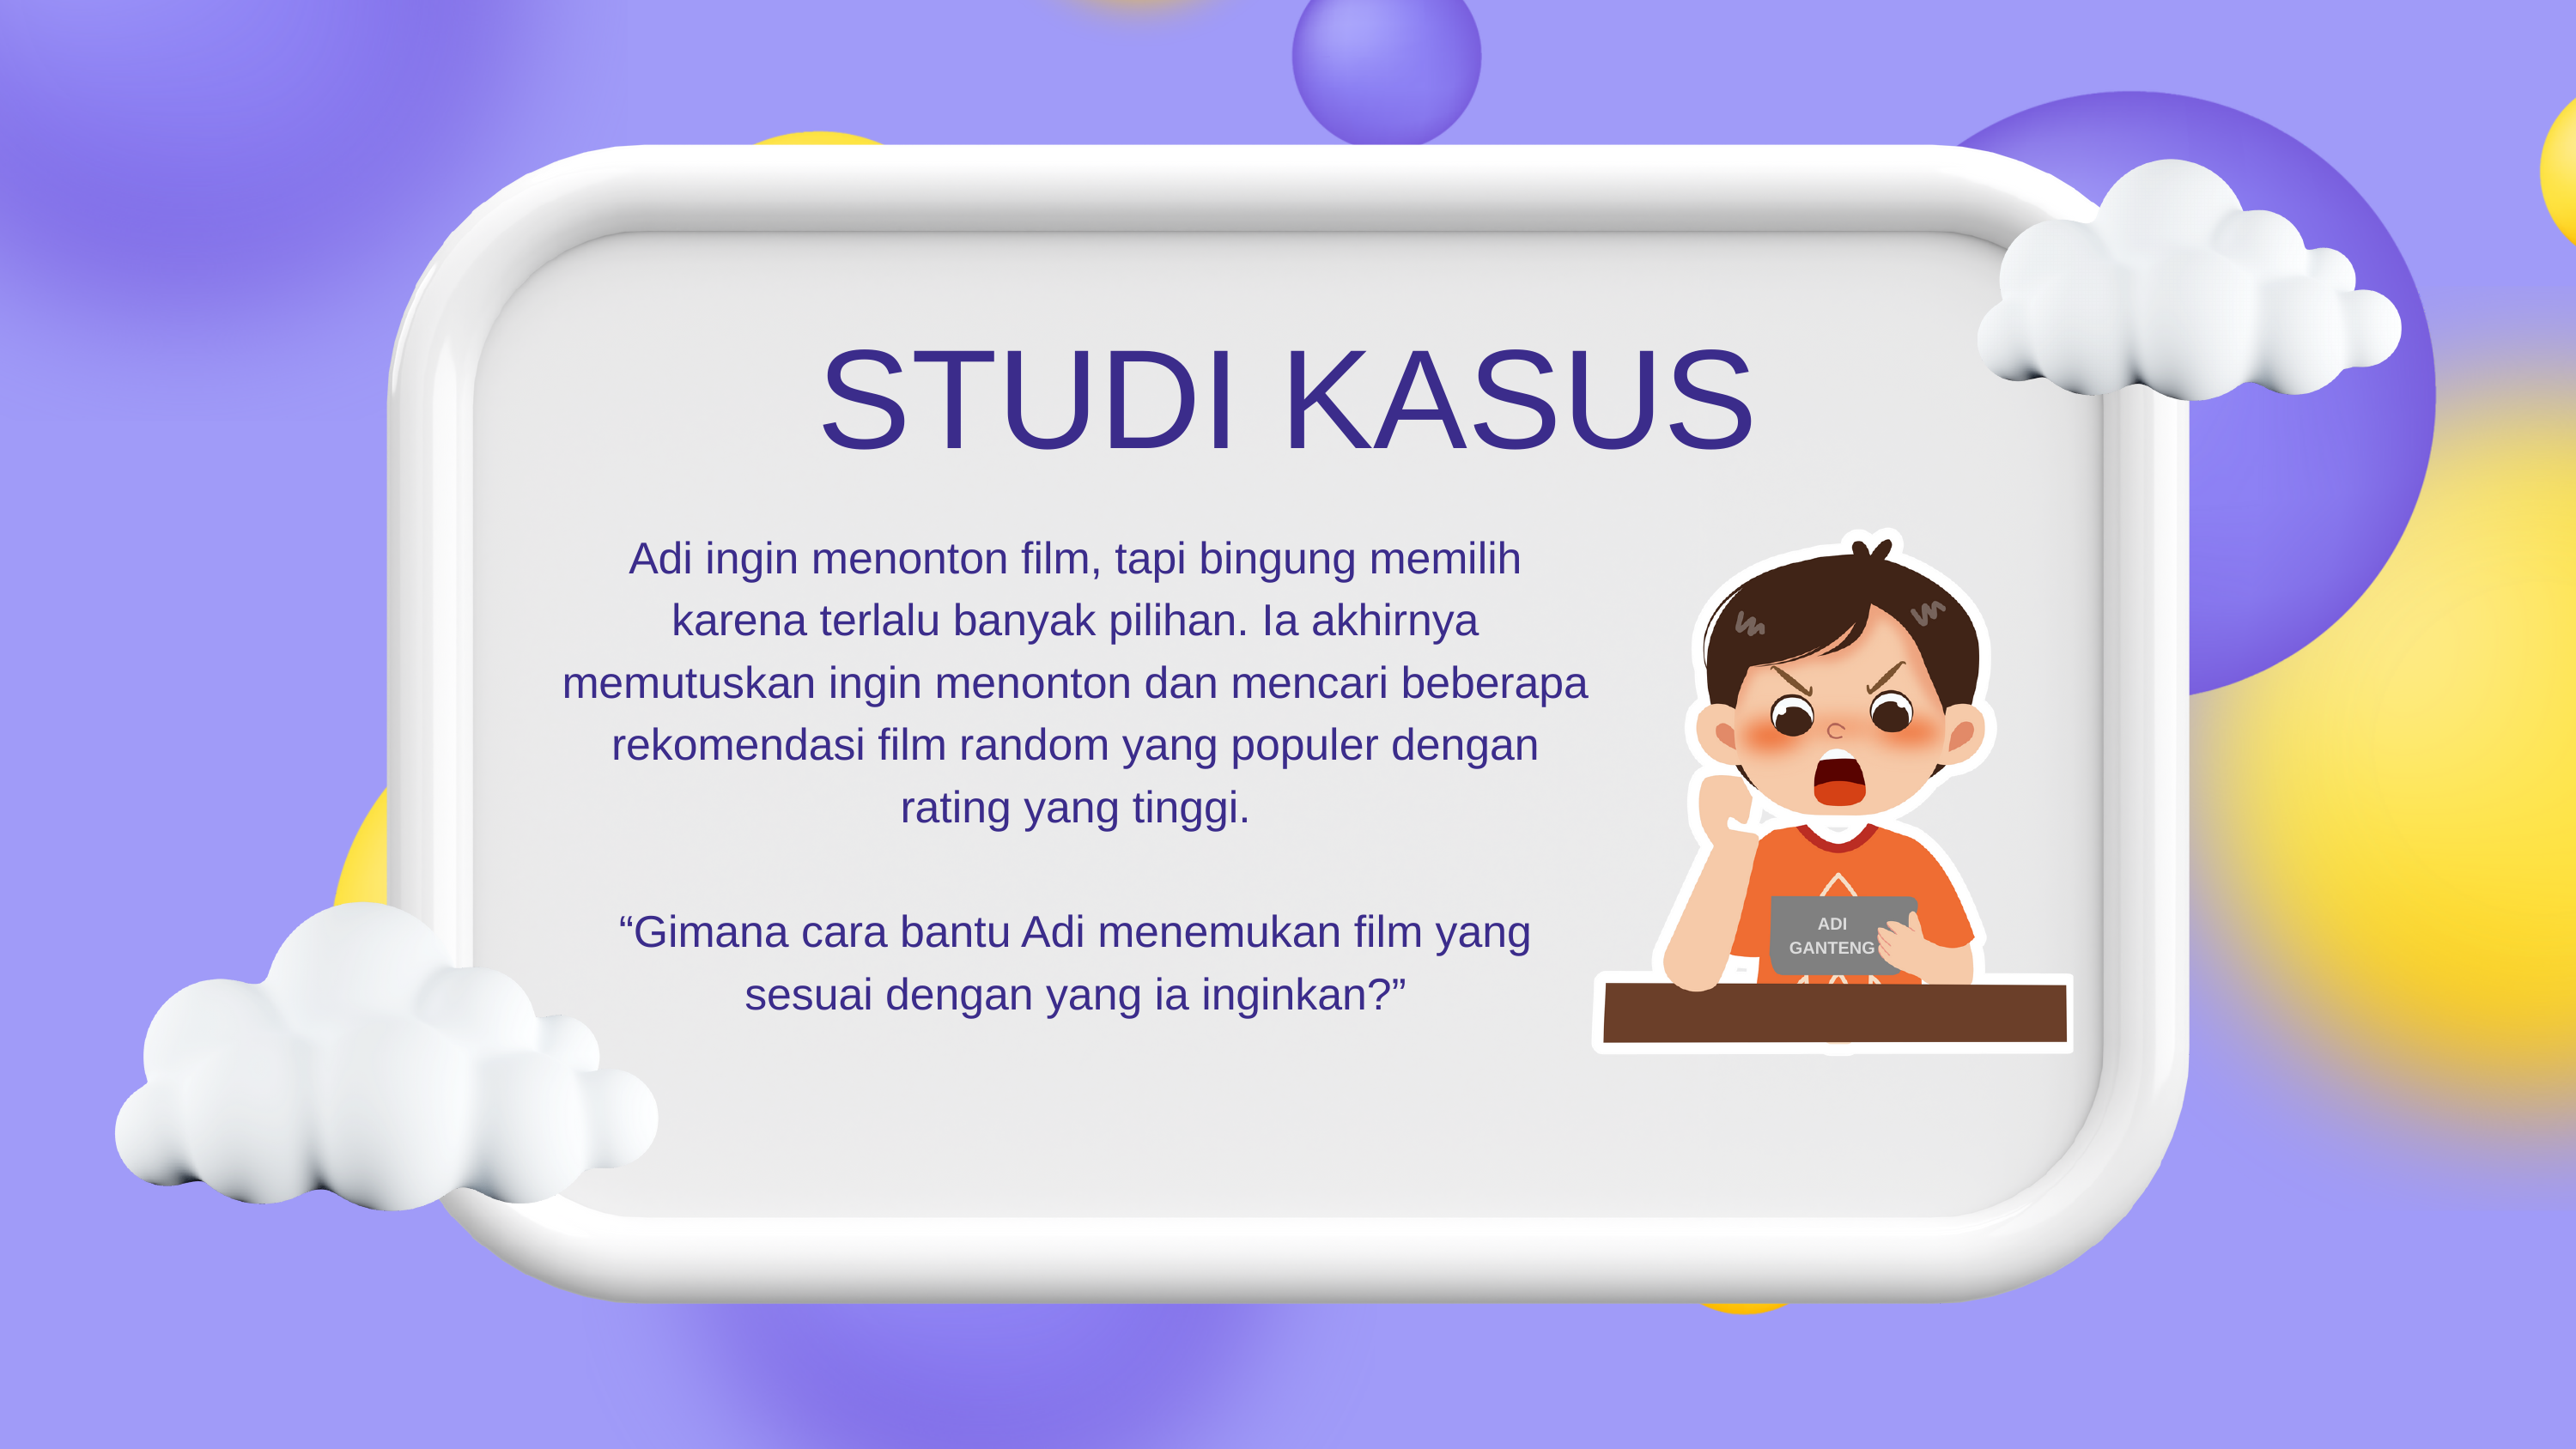

STUDI KASUS
Adi ingin menonton film, tapi bingung memilih karena terlalu banyak pilihan. Ia akhirnya memutuskan ingin menonton dan mencari beberapa rekomendasi film random yang populer dengan rating yang tinggi.

“Gimana cara bantu Adi menemukan film yang sesuai dengan yang ia inginkan?”

ADI
GANTENG